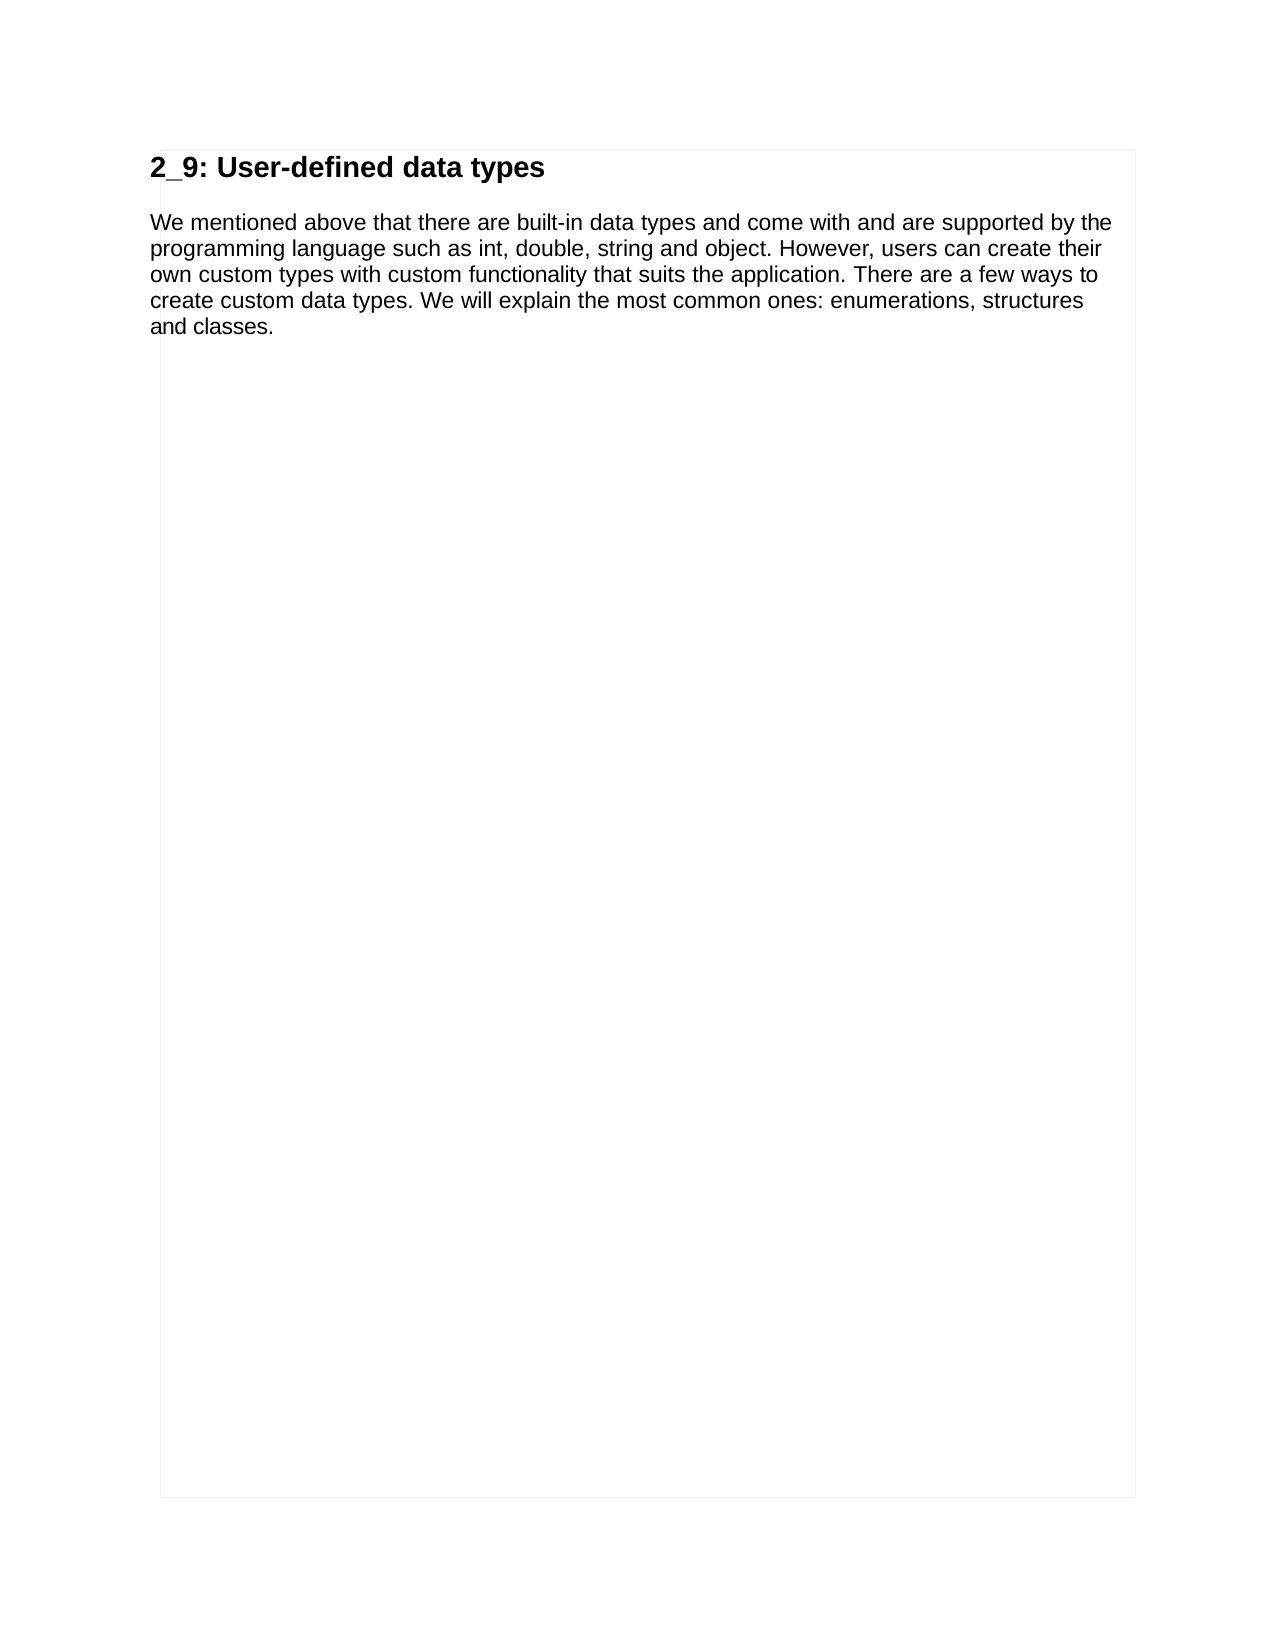

#
2_9: User-defined data types
We mentioned above that there are built-in data types and come with and are supported by the programming language such as int, double, string and object. However, users can create their own custom types with custom functionality that suits the application. There are a few ways to create custom data types. We will explain the most common ones: enumerations, structures and classes.